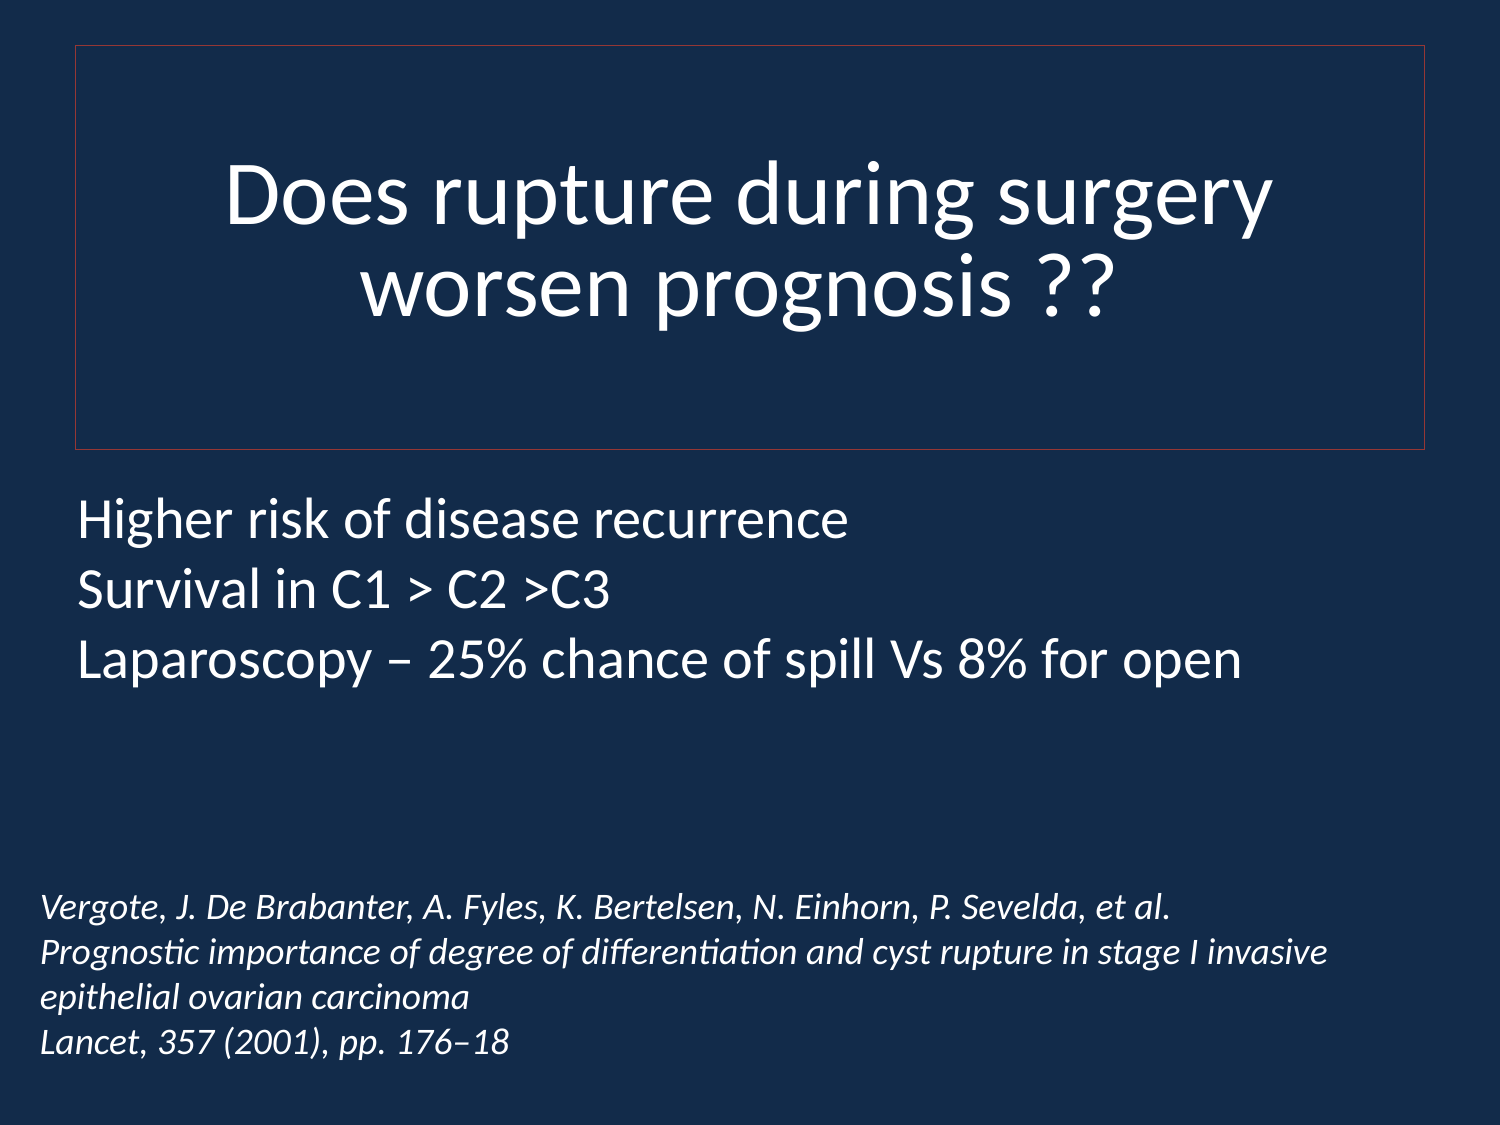

# Does rupture during surgery worsen prognosis ??
Higher risk of disease recurrence
Survival in C1 > C2 >C3
Laparoscopy – 25% chance of spill Vs 8% for open

Vergote, J. De Brabanter, A. Fyles, K. Bertelsen, N. Einhorn, P. Sevelda, et al.
Prognostic importance of degree of differentiation and cyst rupture in stage I invasive epithelial ovarian carcinoma
Lancet, 357 (2001), pp. 176–18